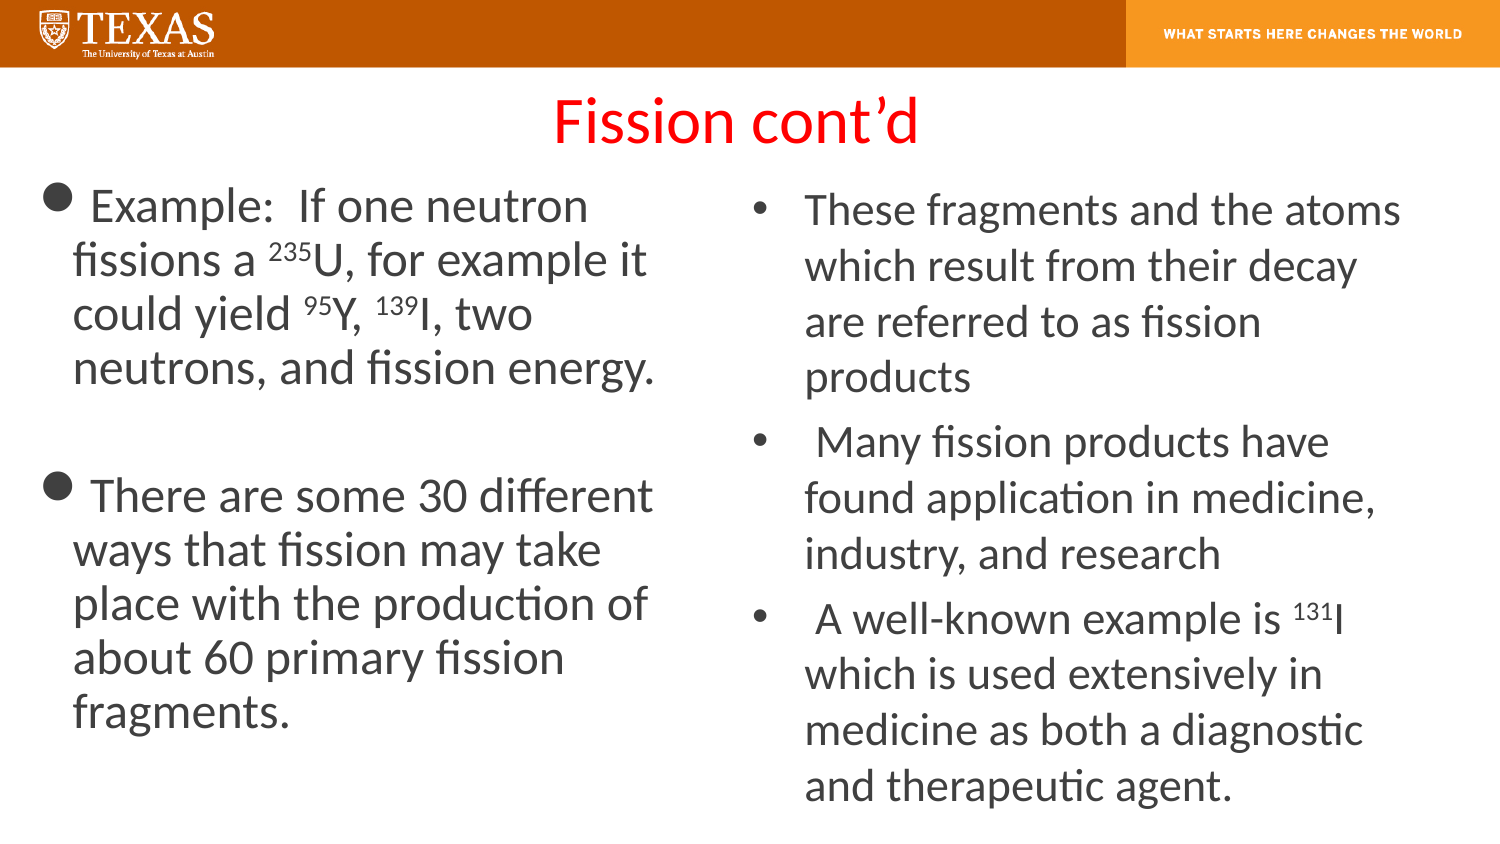

# Fission cont’d
Example:  If one neutron fissions a 235U, for example it could yield 95Y, 139I, two neutrons, and fission energy.

There are some 30 different ways that fission may take place with the production of about 60 primary fission fragments.
These fragments and the atoms which result from their decay are referred to as fission products
 Many fission products have found application in medicine, industry, and research
 A well-known example is 131I which is used extensively in medicine as both a diagnostic and therapeutic agent.